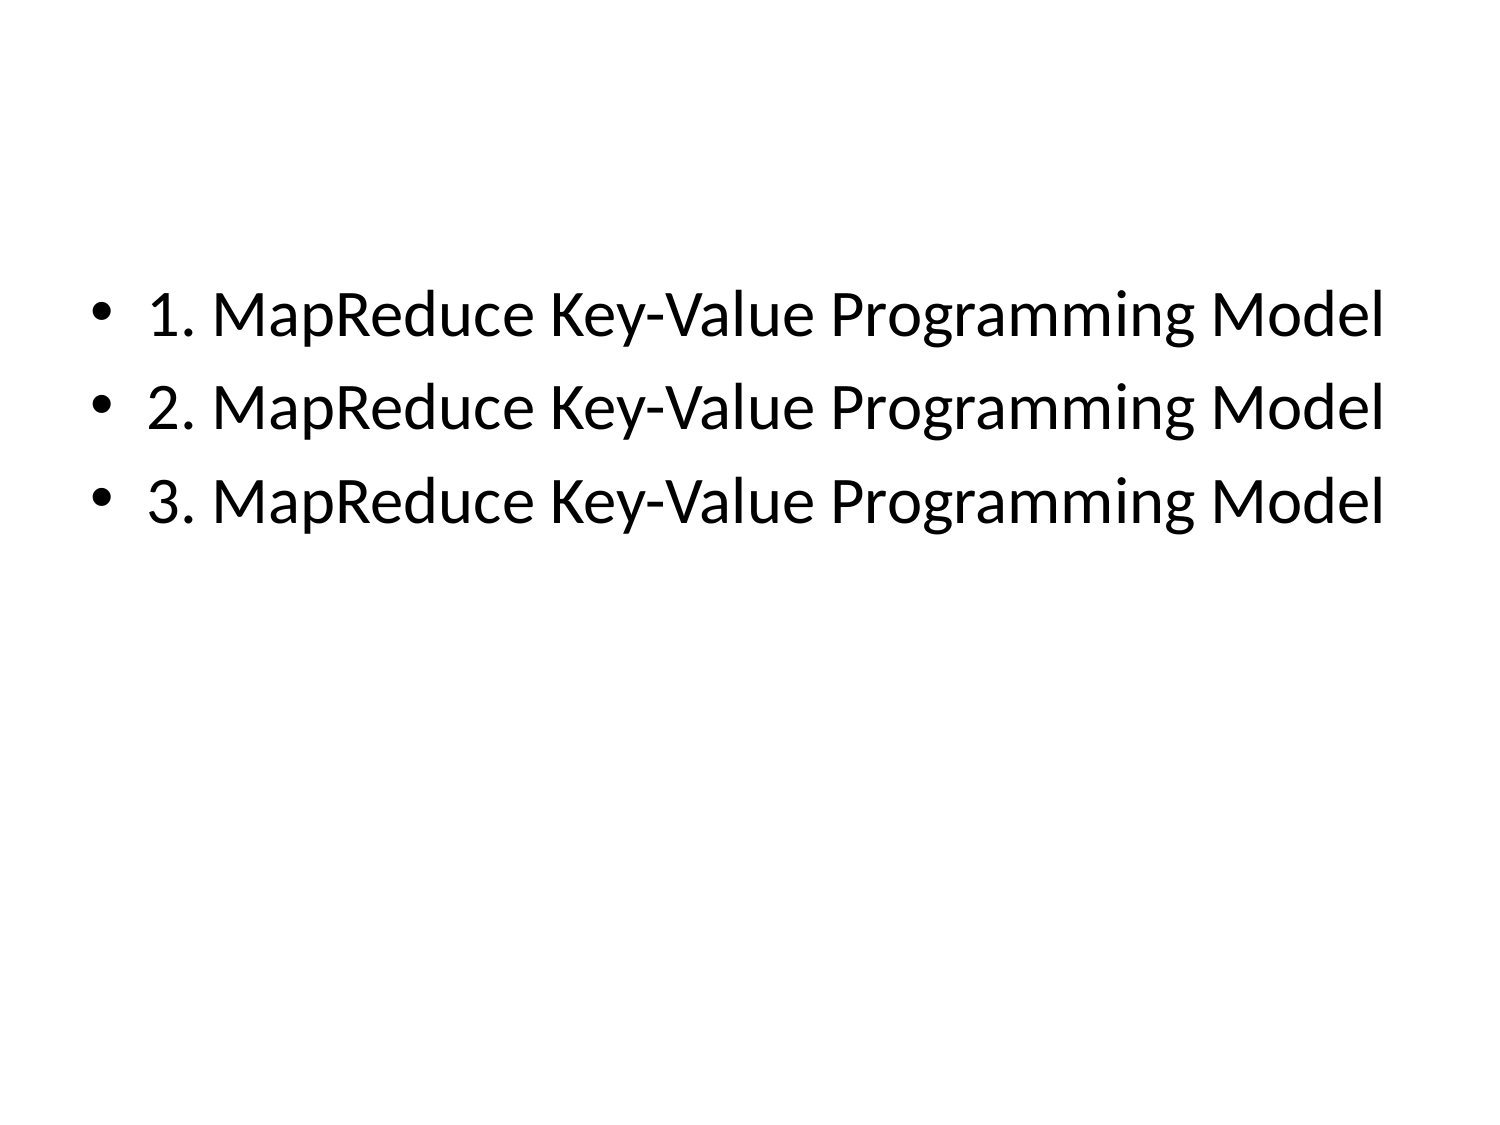

1. MapReduce Key-Value Programming Model
2. MapReduce Key-Value Programming Model
3. MapReduce Key-Value Programming Model